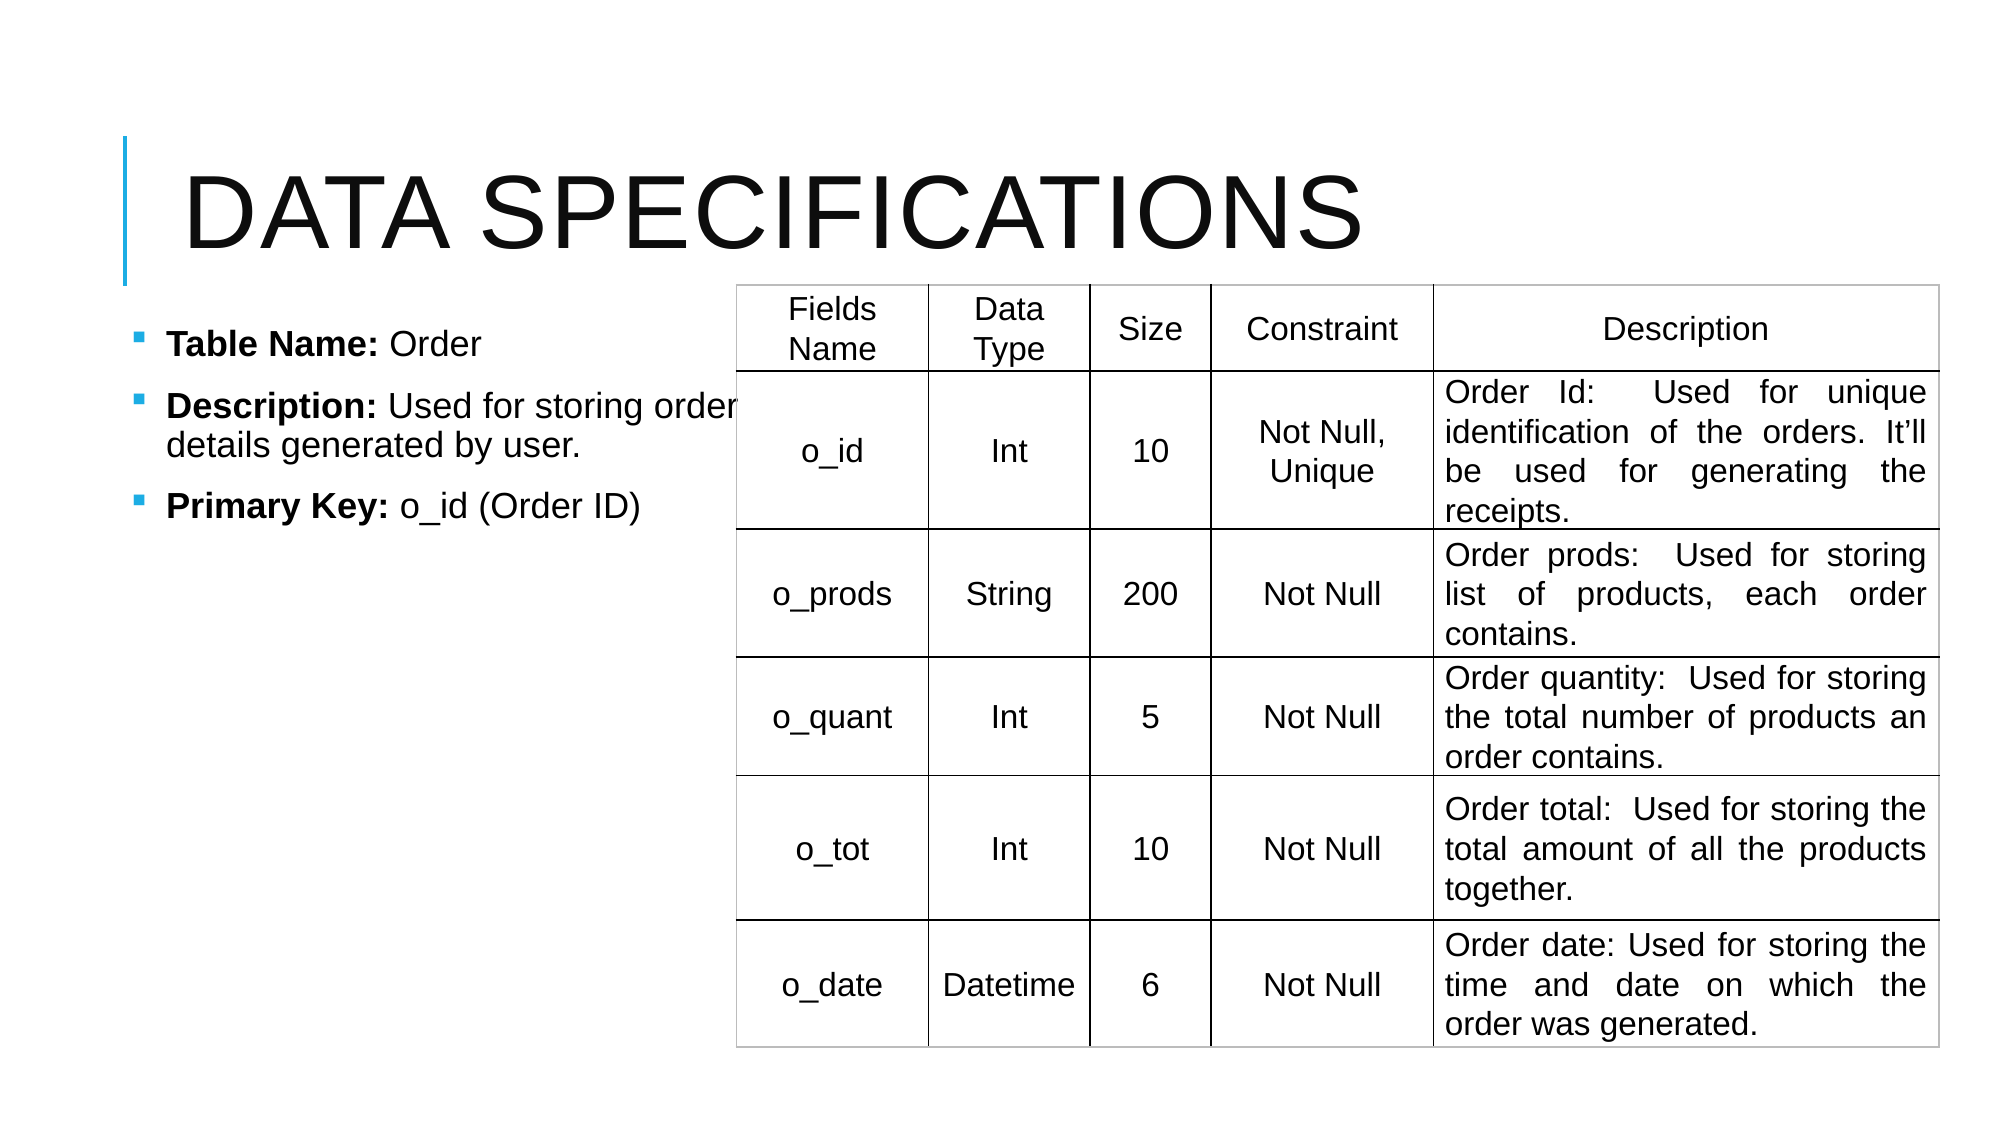

# Data Specifications
| Fields Name | Data Type | Size | Constraint | Description |
| --- | --- | --- | --- | --- |
| o\_id | Int | 10 | Not Null, Unique | Order Id: Used for unique identification of the orders. It’ll be used for generating the receipts. |
| o\_prods | String | 200 | Not Null | Order prods: Used for storing list of products, each order contains. |
| o\_quant | Int | 5 | Not Null | Order quantity: Used for storing the total number of products an order contains. |
| o\_tot | Int | 10 | Not Null | Order total: Used for storing the total amount of all the products together. |
| o\_date | Datetime | 6 | Not Null | Order date: Used for storing the time and date on which the order was generated. |
Table Name: Order
Description: Used for storing order details generated by user.
Primary Key: o_id (Order ID)